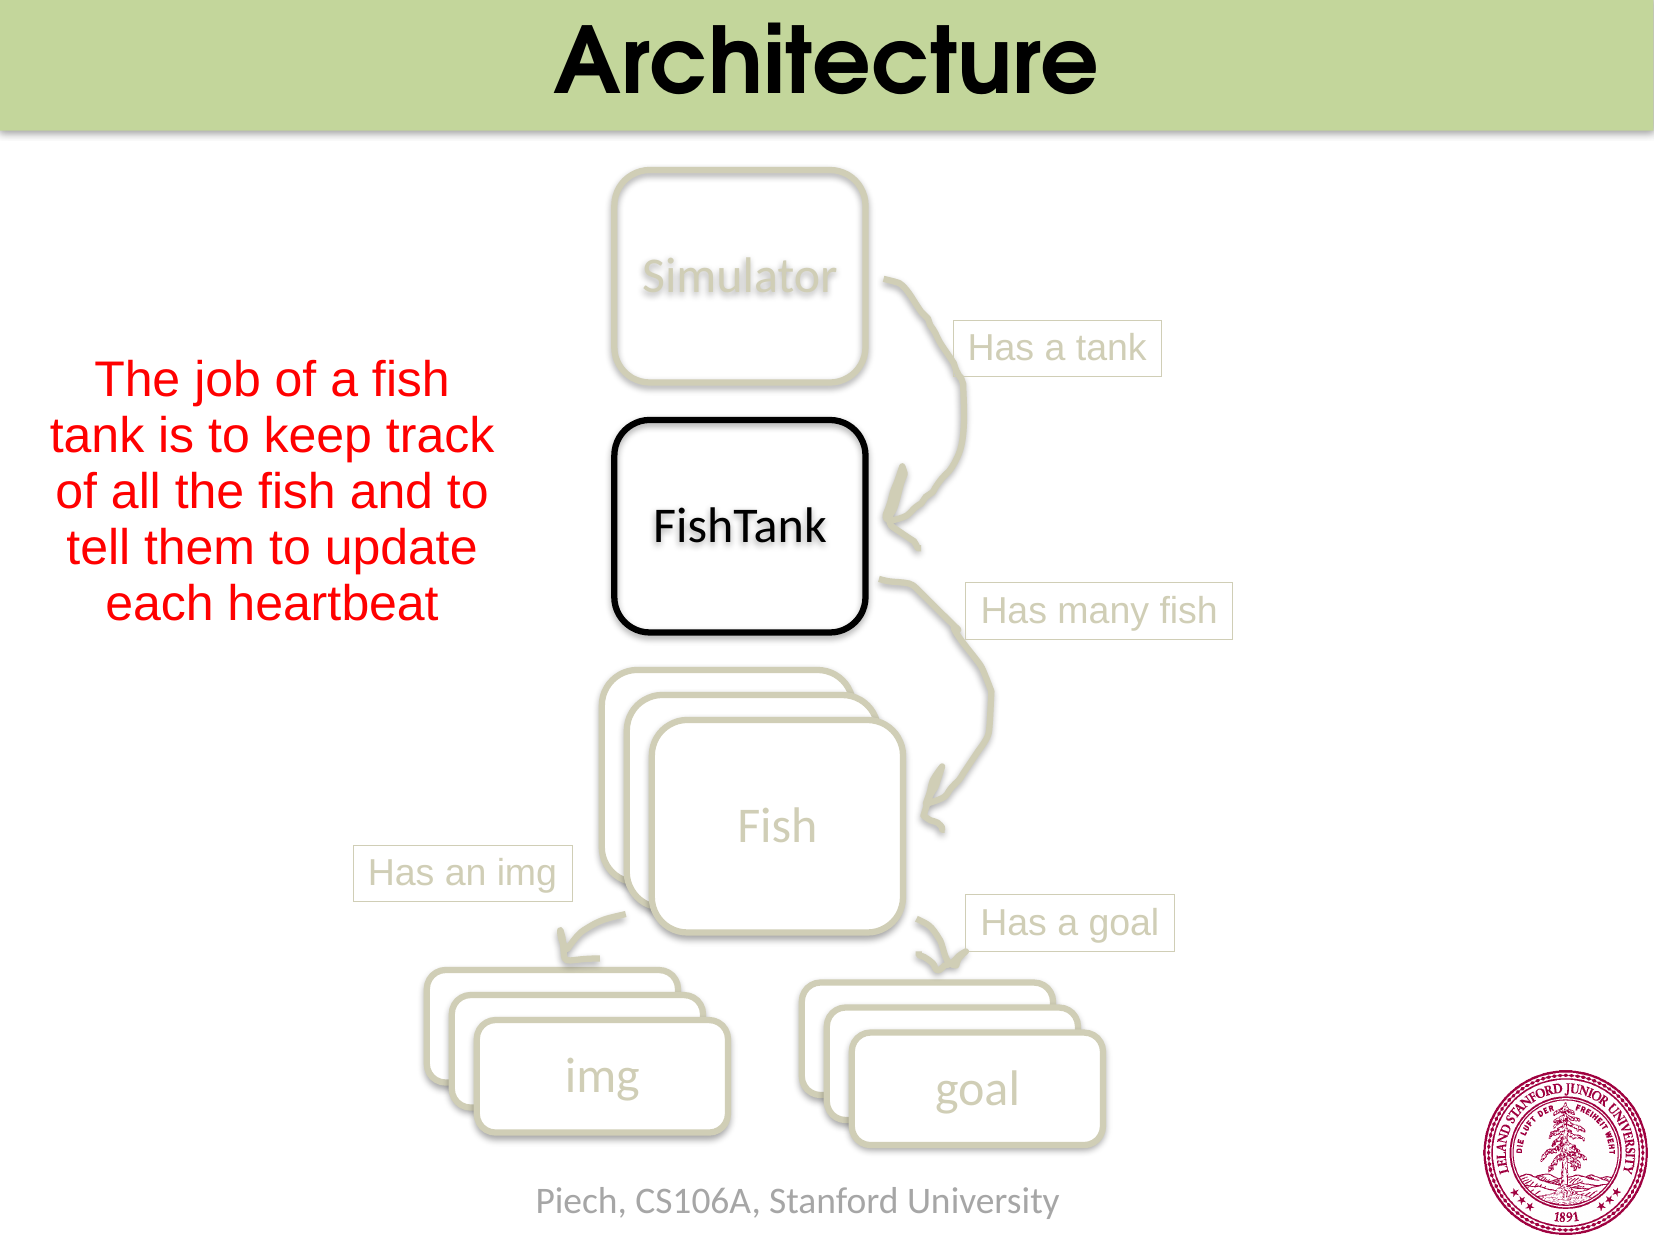

Architecture
Simulator

Has a tank
The job of a fish tank is to keep track of all the fish and to tell them to update each heartbeat
FishTank

Has many fish
Fish
Fish
Fish
Has an img
Has a goal

img
goal
img
goal
img
goal